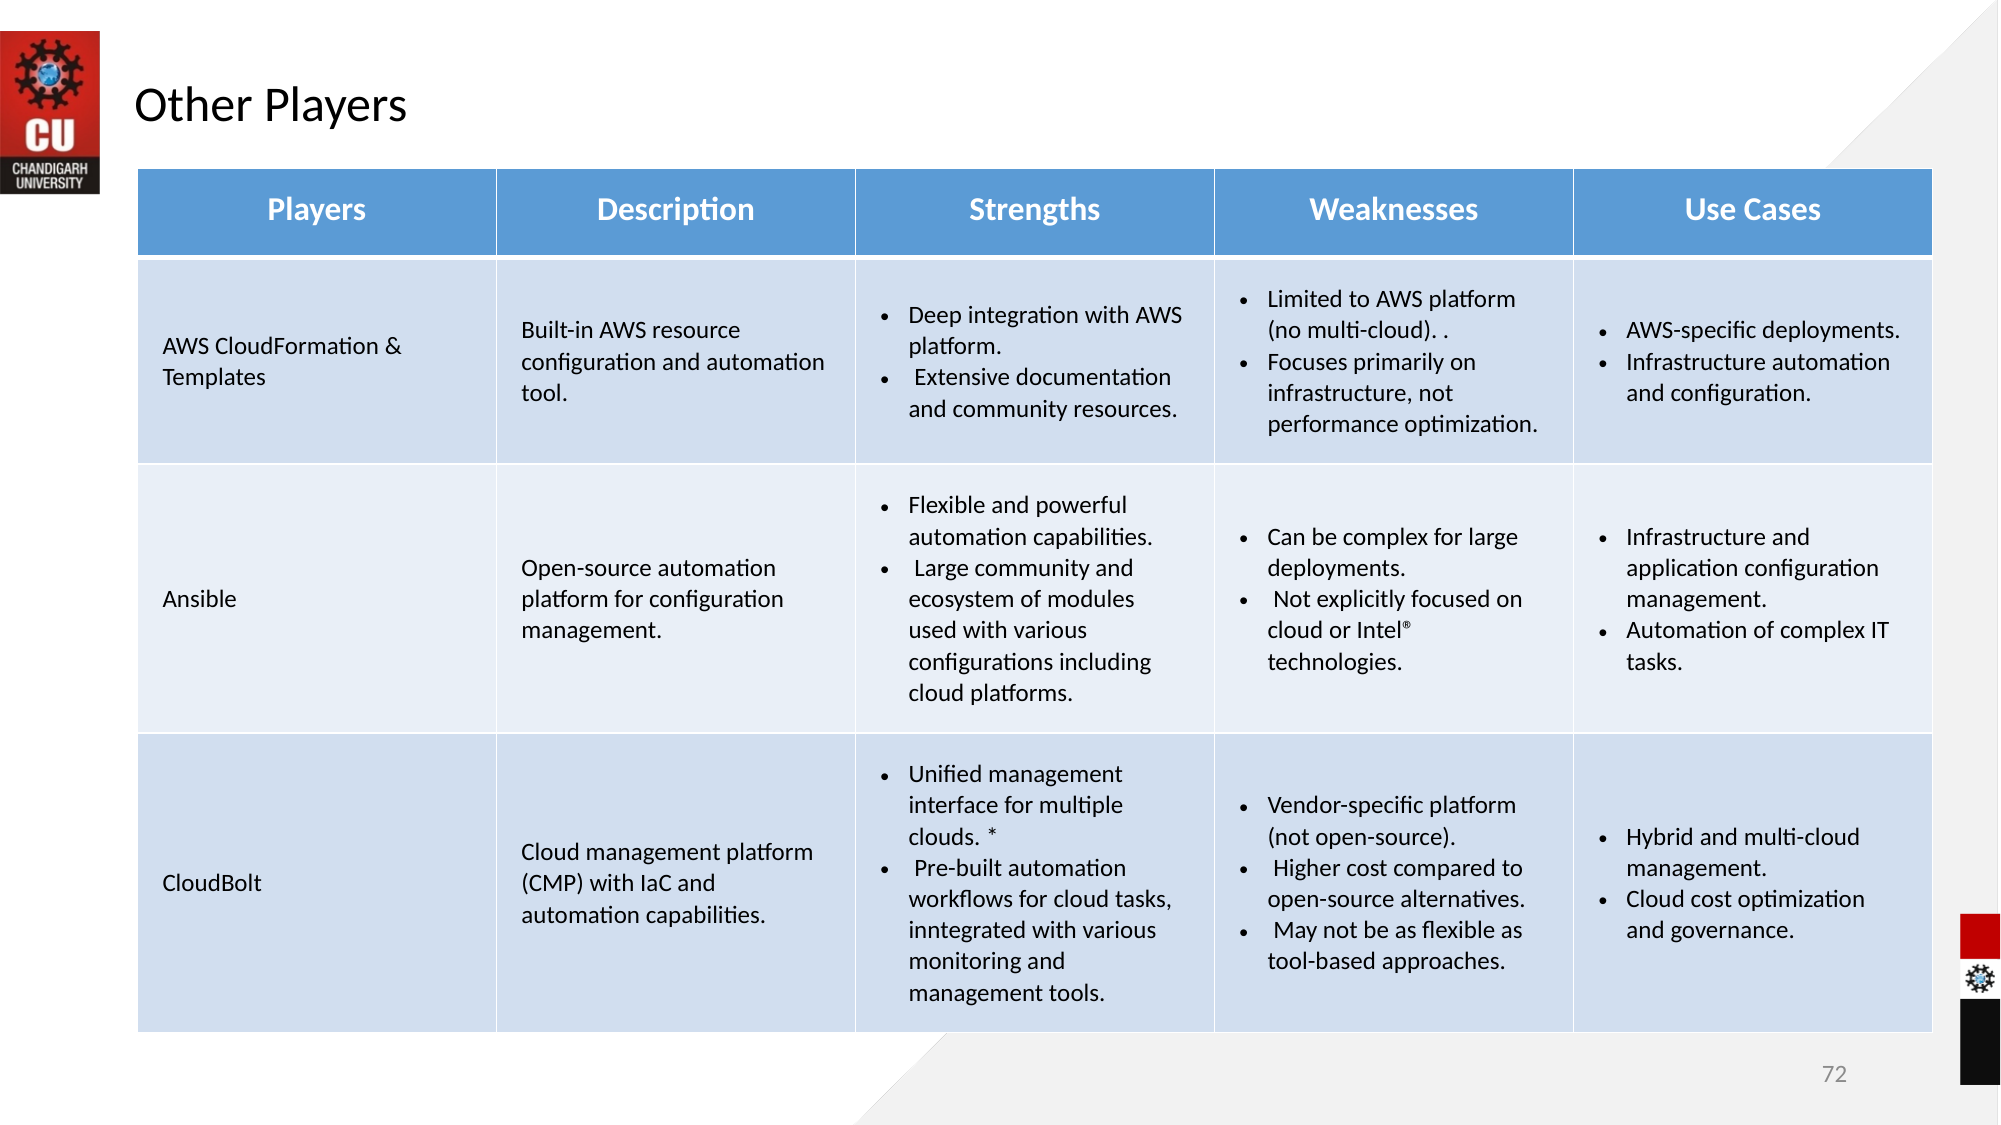

# Other Players
| Players | Description | Strengths | Weaknesses | Use Cases |
| --- | --- | --- | --- | --- |
| AWS CloudFormation & Templates | Built-in AWS resource configuration and automation tool. | Deep integration with AWS platform. Extensive documentation and community resources. | Limited to AWS platform (no multi-cloud). . Focuses primarily on infrastructure, not performance optimization. | AWS-specific deployments. Infrastructure automation and configuration. |
| Ansible | Open-source automation platform for configuration management. | Flexible and powerful automation capabilities. Large community and ecosystem of modules used with various configurations including cloud platforms. | Can be complex for large deployments. Not explicitly focused on cloud or Intel® technologies. | Infrastructure and application configuration management. Automation of complex IT tasks. |
| CloudBolt | Cloud management platform (CMP) with IaC and automation capabilities. | Unified management interface for multiple clouds. \* Pre-built automation workflows for cloud tasks, inntegrated with various monitoring and management tools. | Vendor-specific platform (not open-source). Higher cost compared to open-source alternatives. May not be as flexible as tool-based approaches. | Hybrid and multi-cloud management. Cloud cost optimization and governance. |
72